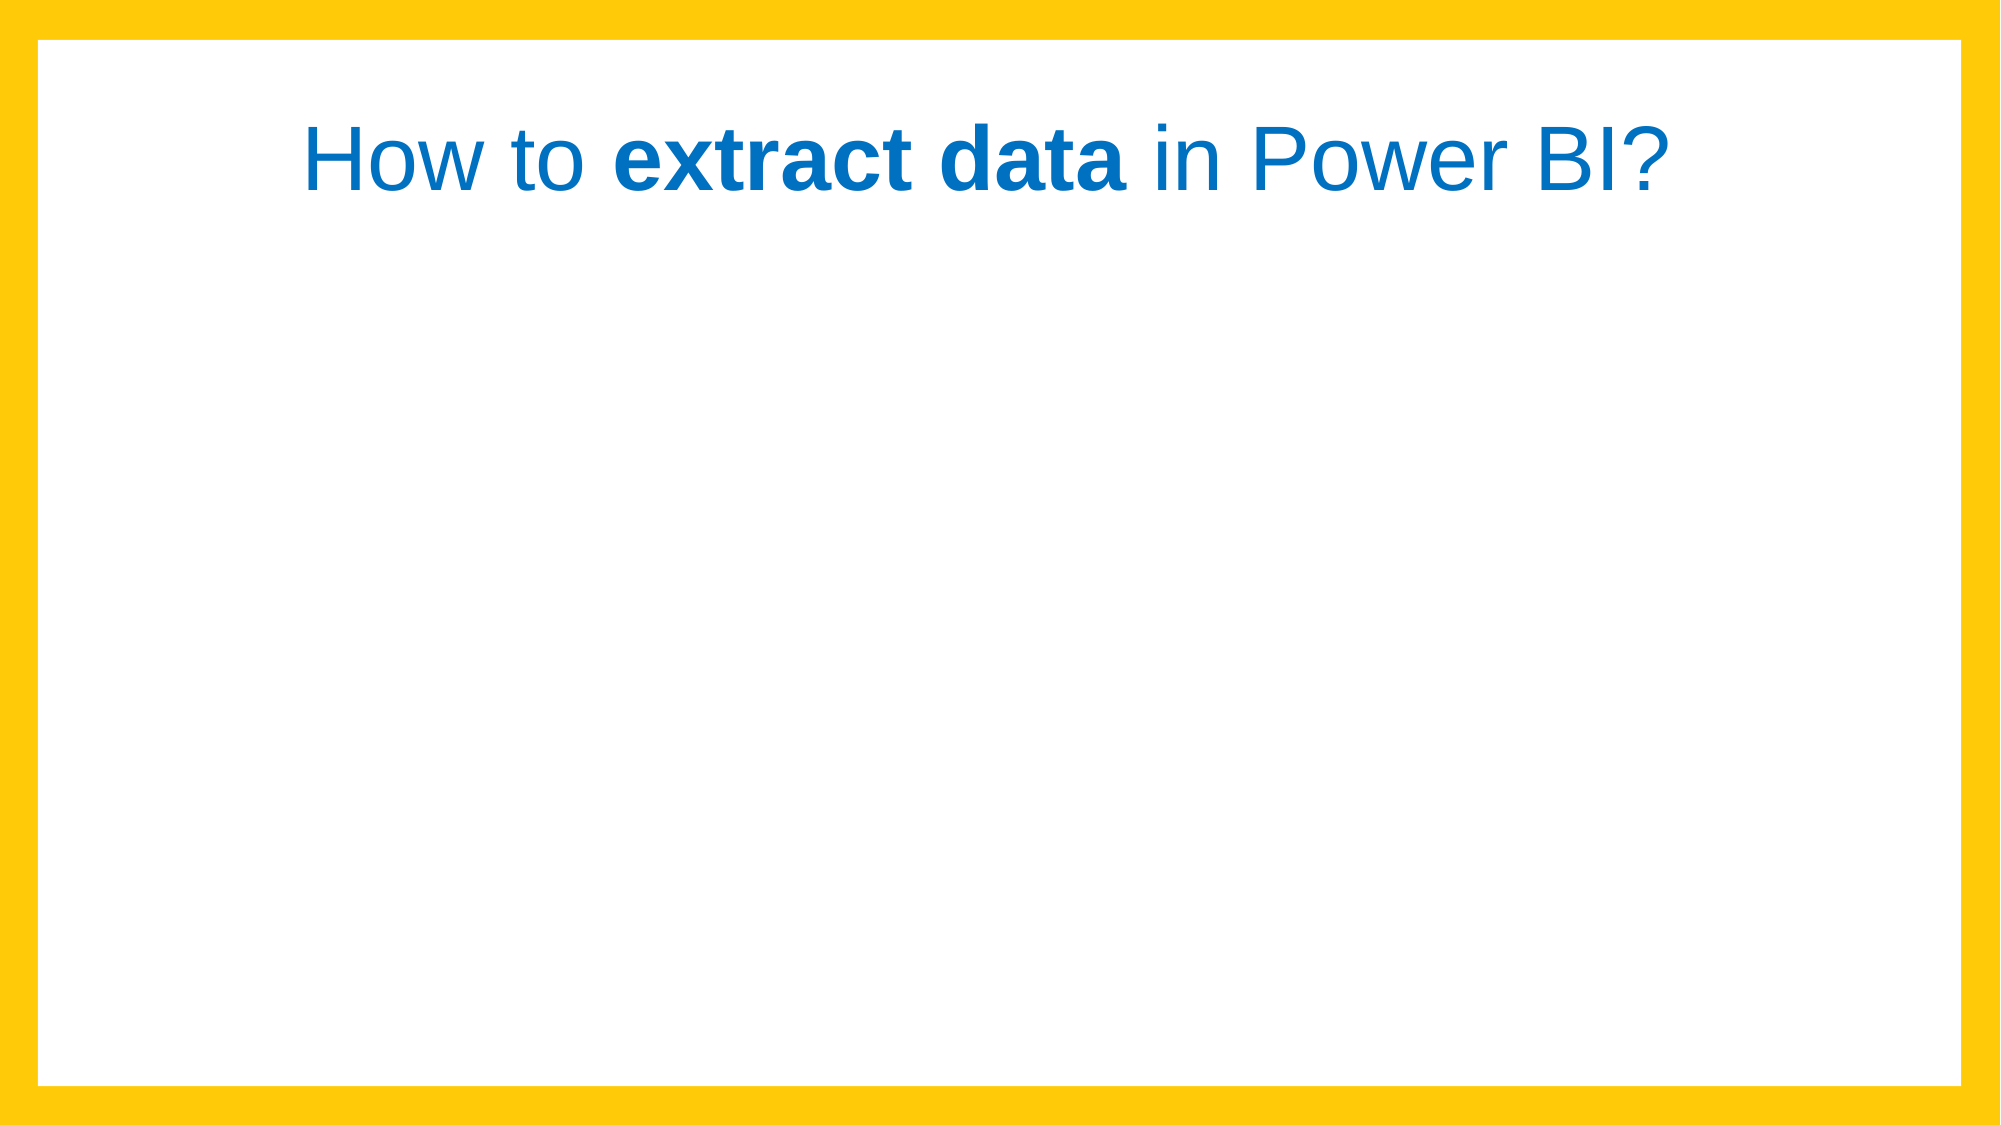

# How to extract data in Power BI?